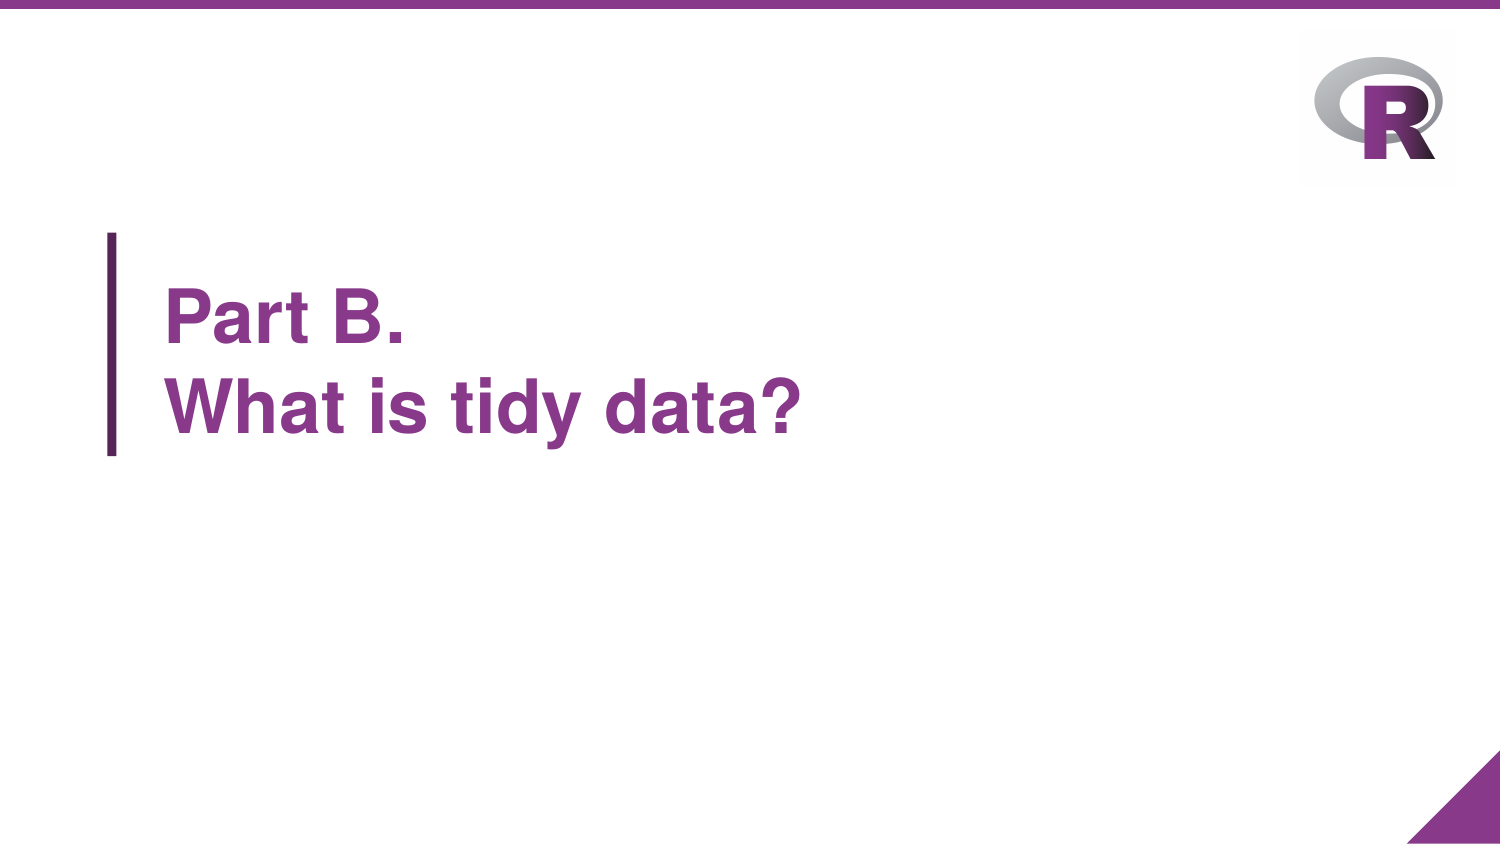

# Part B. What is tidy data?